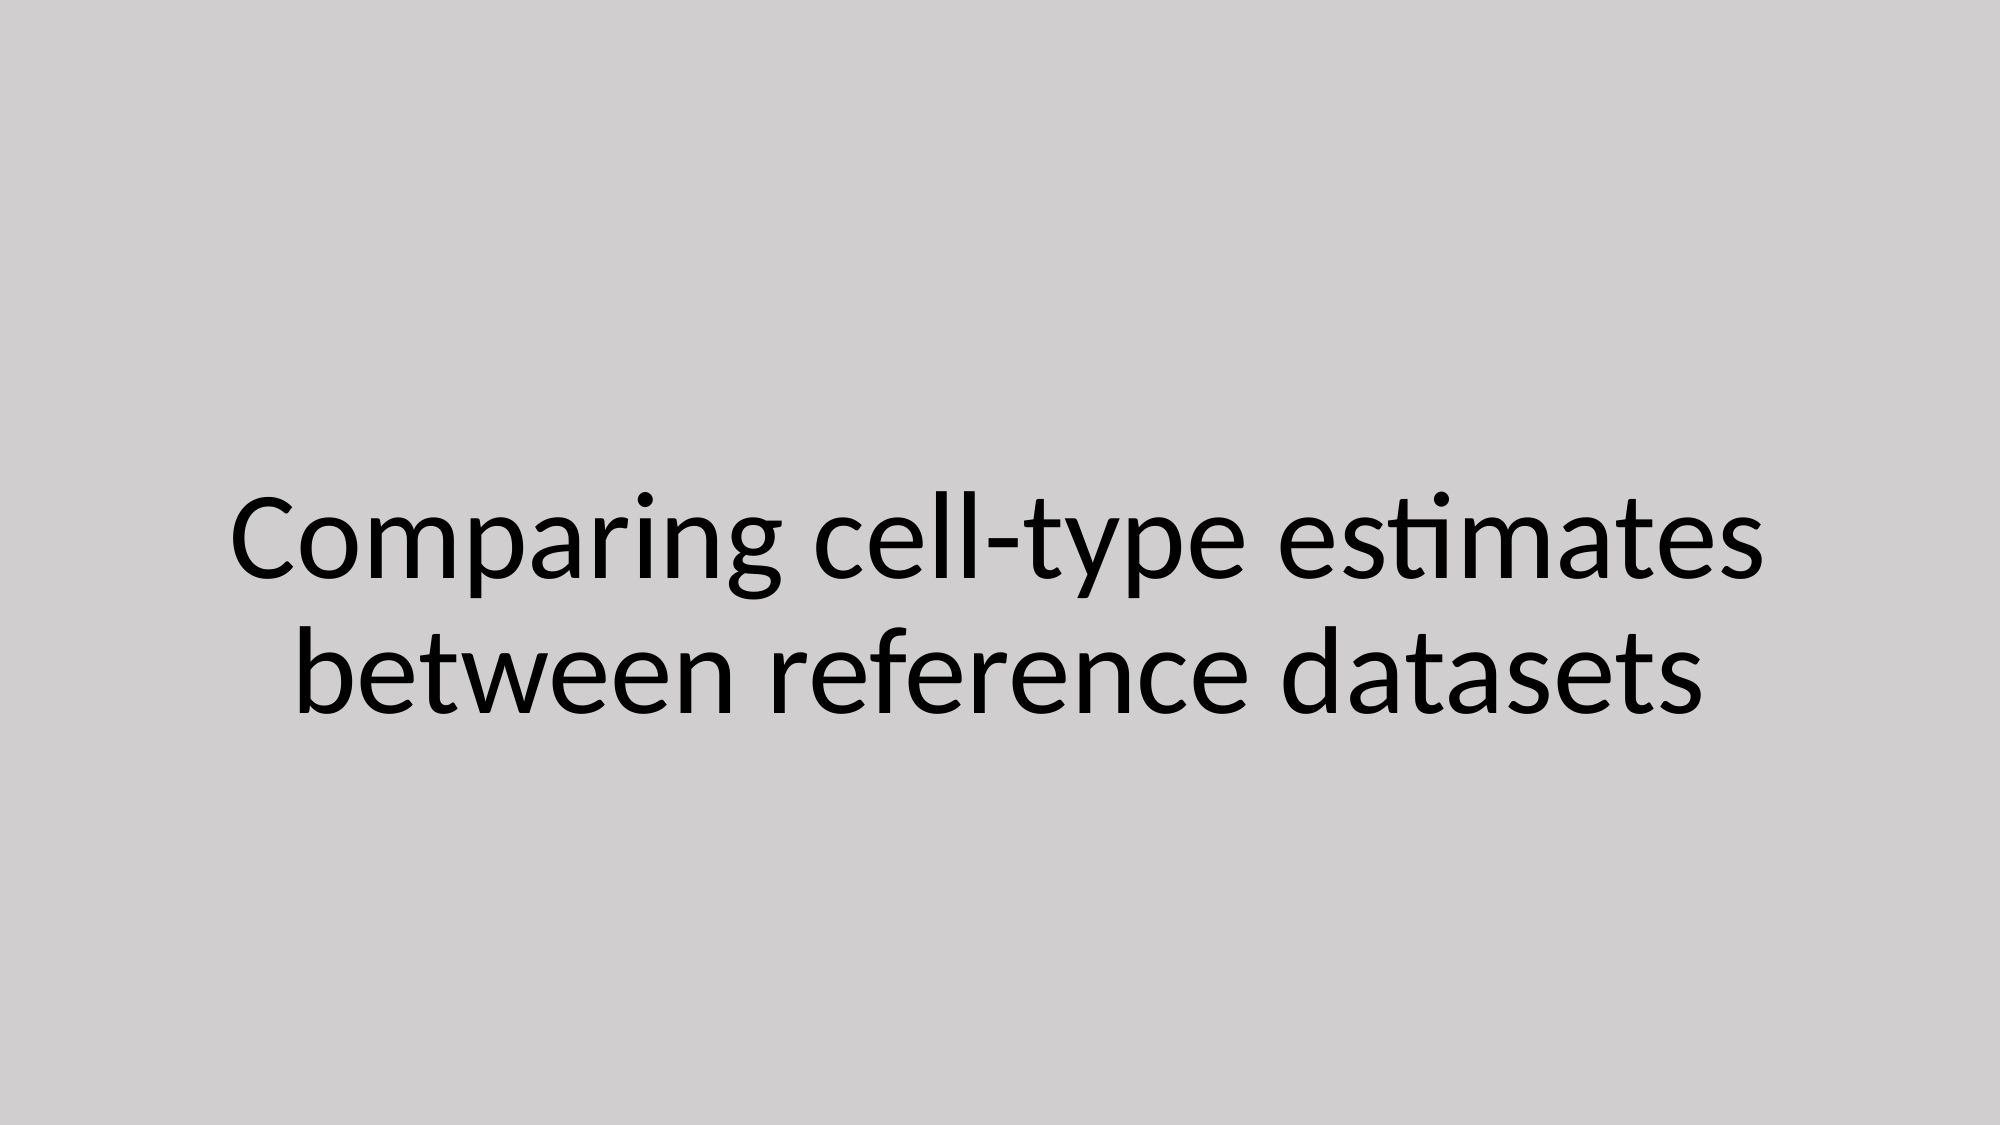

# Comparing cell-type estimates between reference datasets